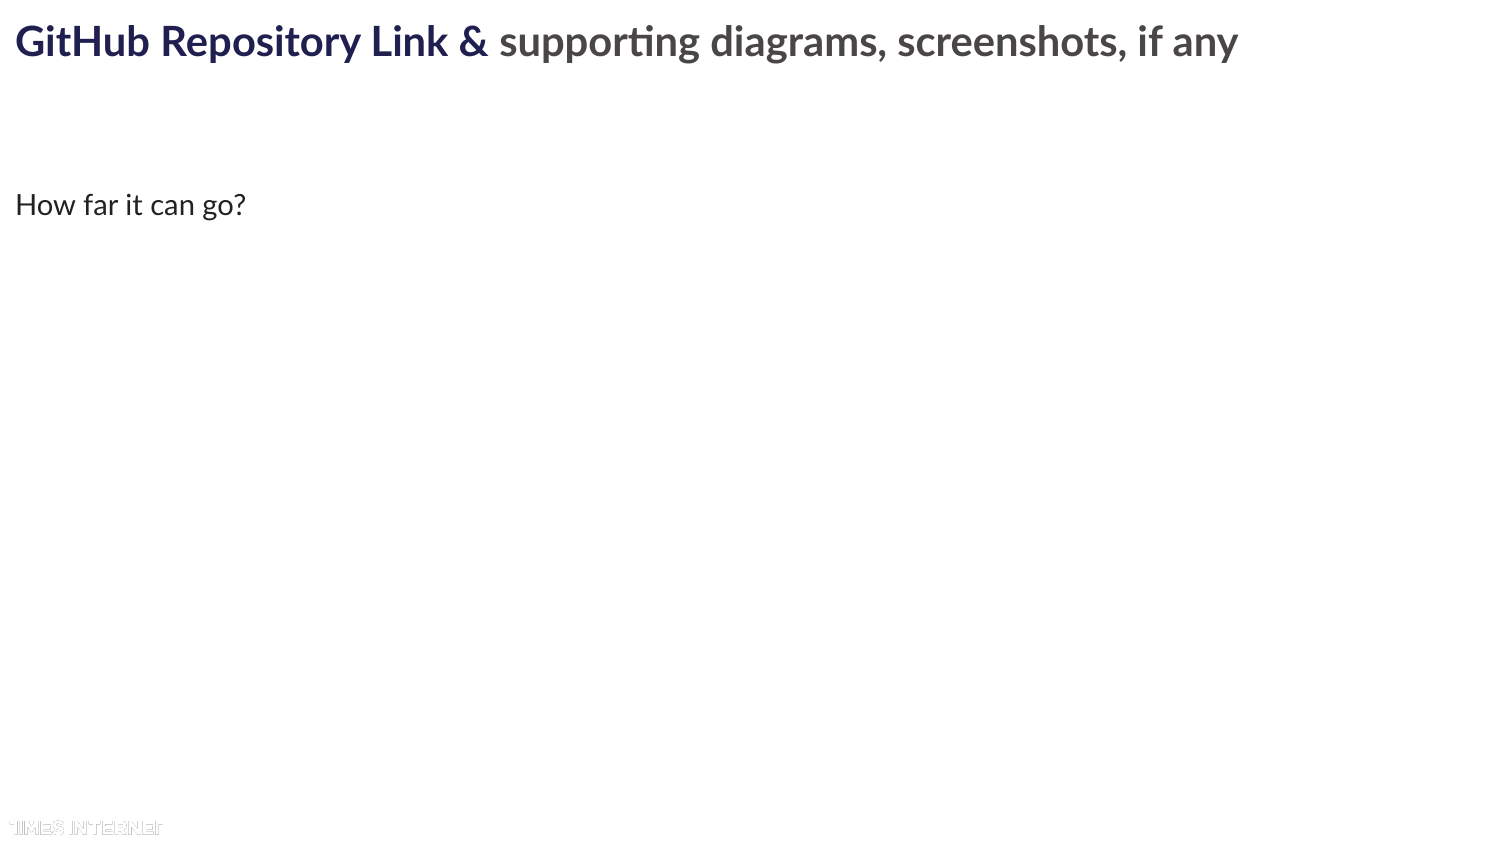

GitHub Repository Link & supporting diagrams, screenshots, if any
How far it can go?